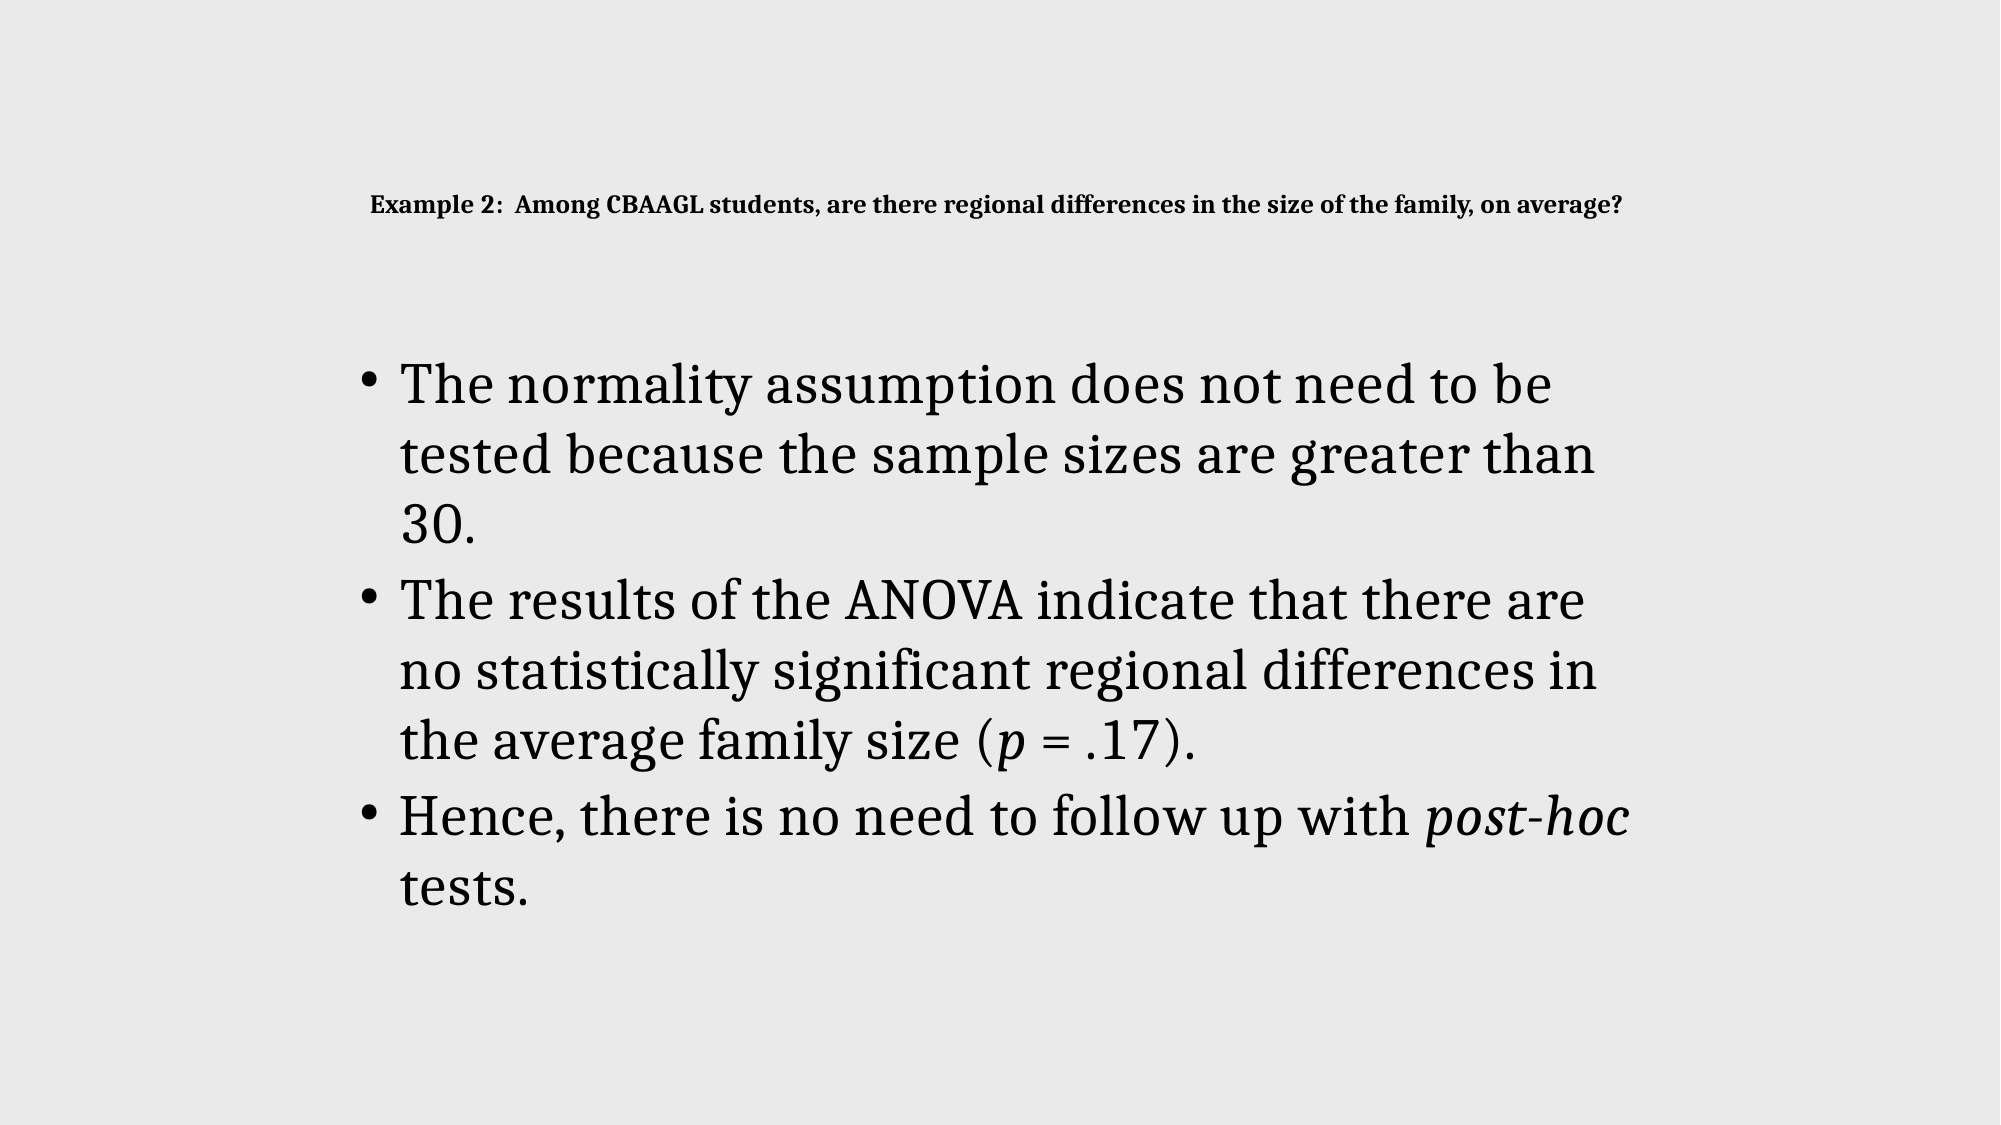

Example 2:  Among CBAAGL students, are there regional differences in the size of the family, on average?
The normality assumption does not need to be tested because the sample sizes are greater than 30.
The results of the ANOVA indicate that there are no statistically significant regional differences in the average family size (p = .17).
Hence, there is no need to follow up with post-hoc tests.